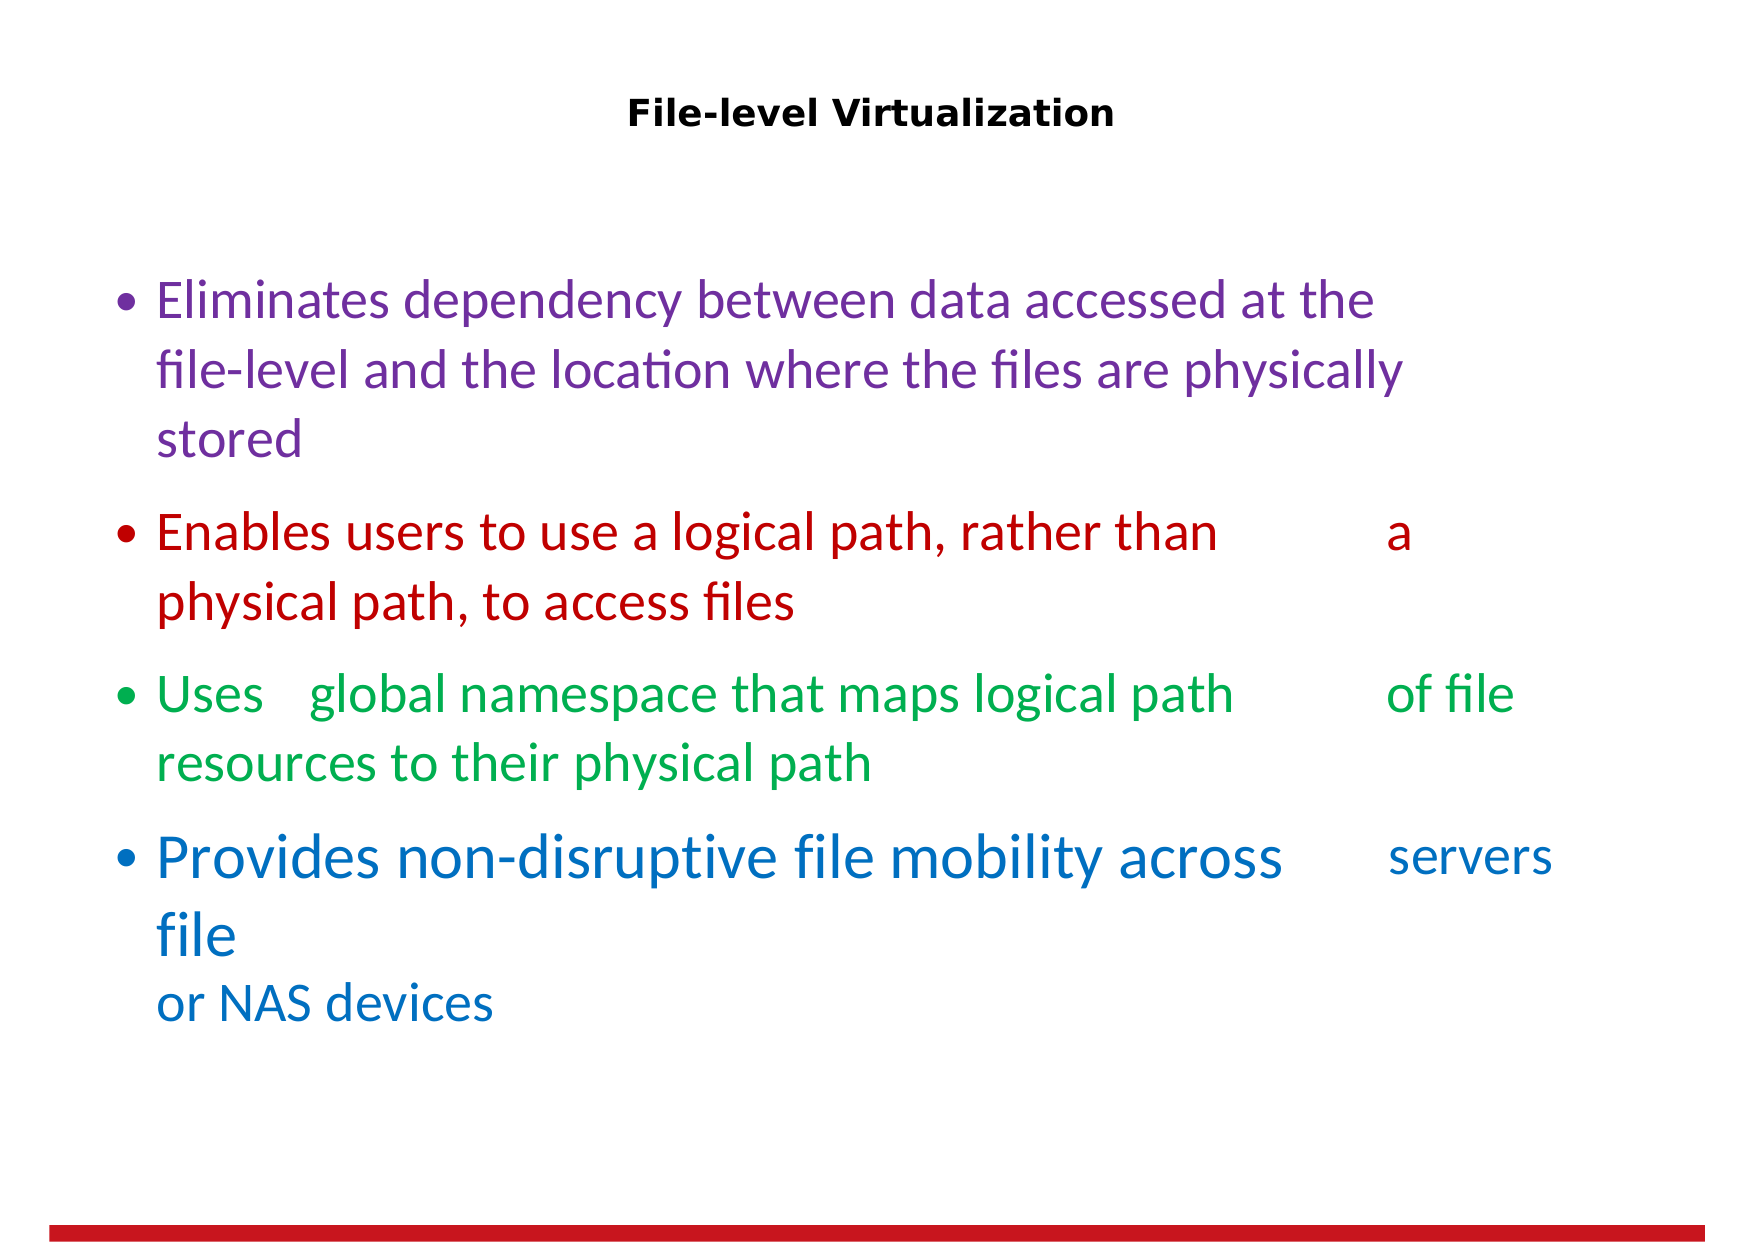

File-level Virtualization
•
Eliminates dependency between data accessed at the
file-level and the location where the files are physically
stored
•
Enables users to use a logical path, rather than
physical path, to access files
a
•
Uses
global namespace that maps logical path
of file
resources to their physical path
Provides non-disruptive file mobility across file
or NAS devices
•
servers